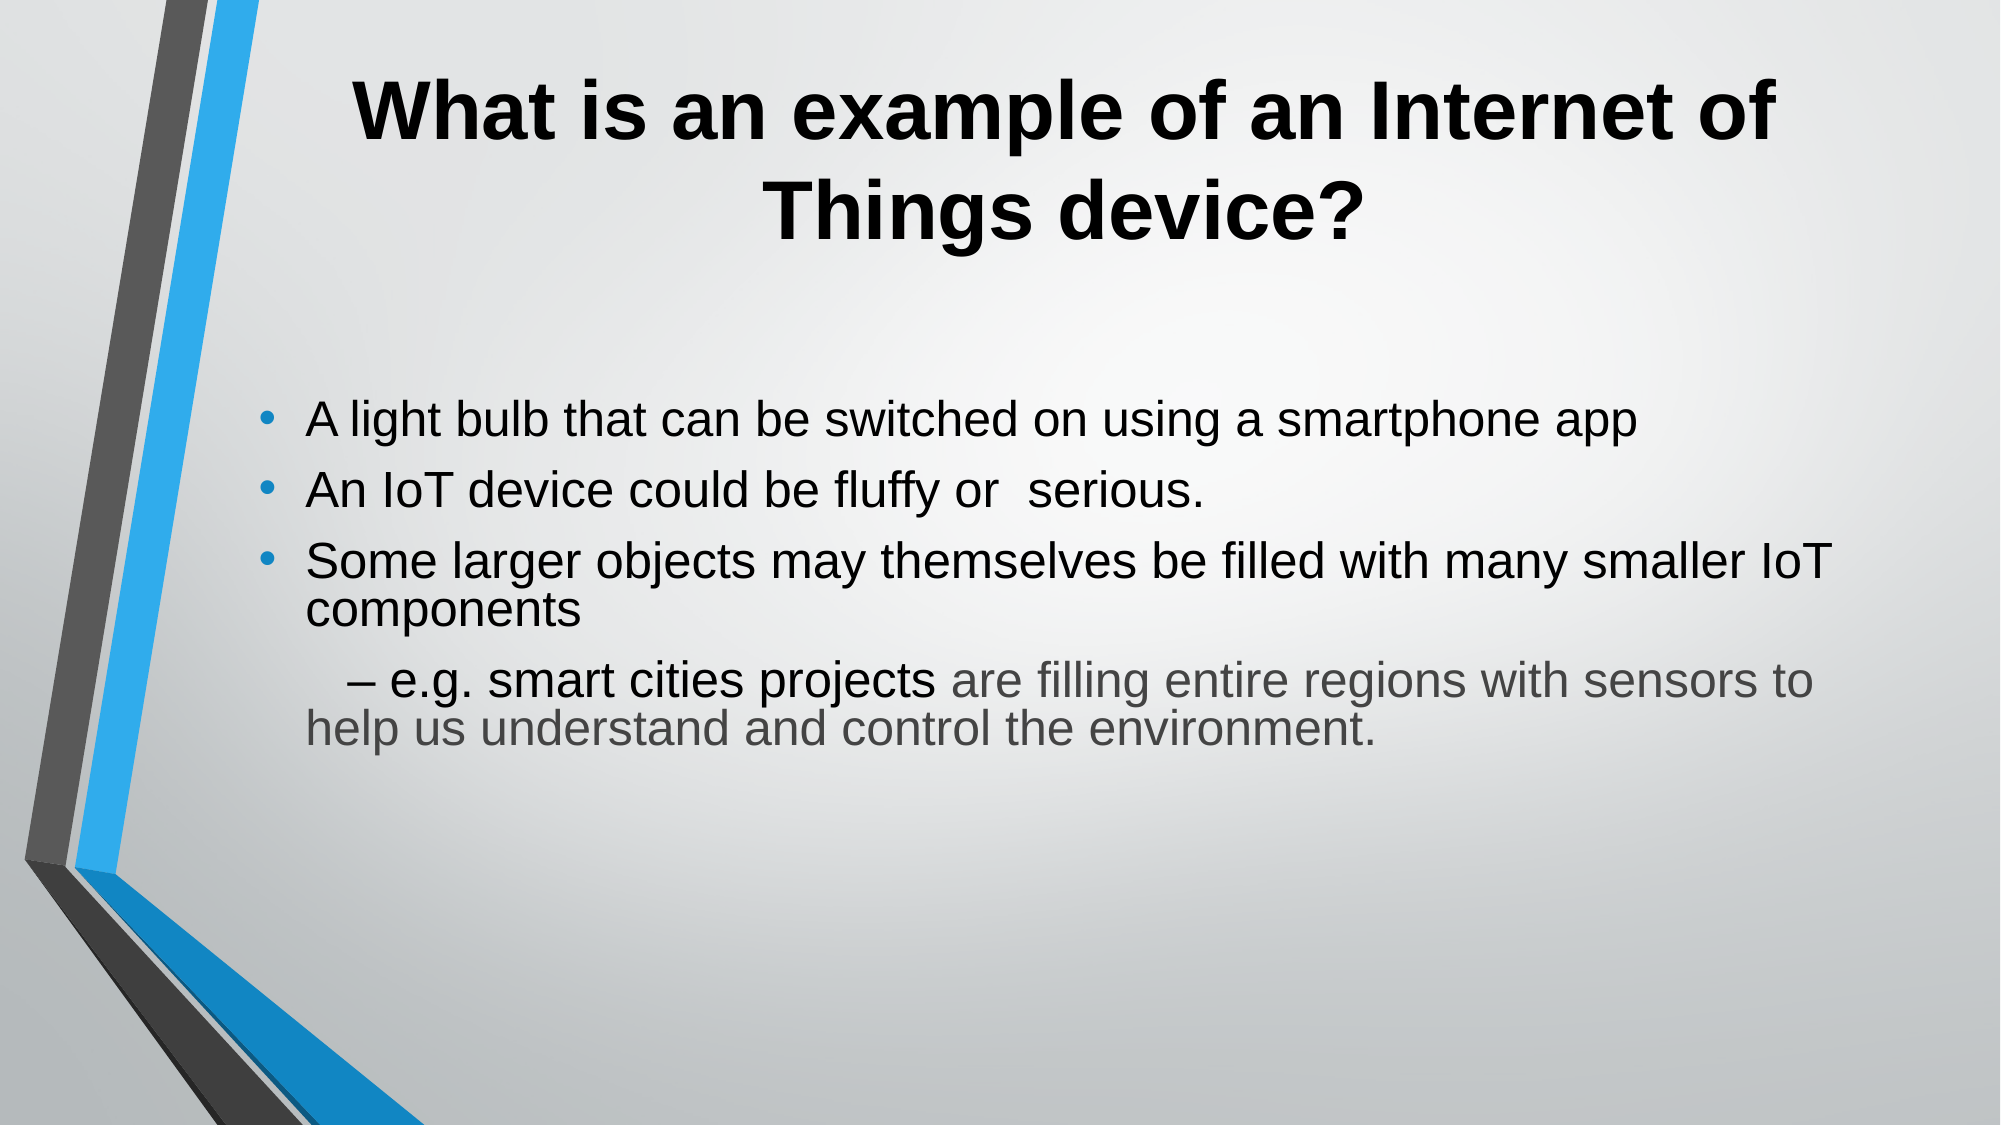

# What is an example of an Internet of Things device?
A light bulb that can be switched on using a smartphone app
An IoT device could be fluffy or  serious.
Some larger objects may themselves be filled with many smaller IoT components
   – e.g. smart cities projects are filling entire regions with sensors to help us understand and control the environment.